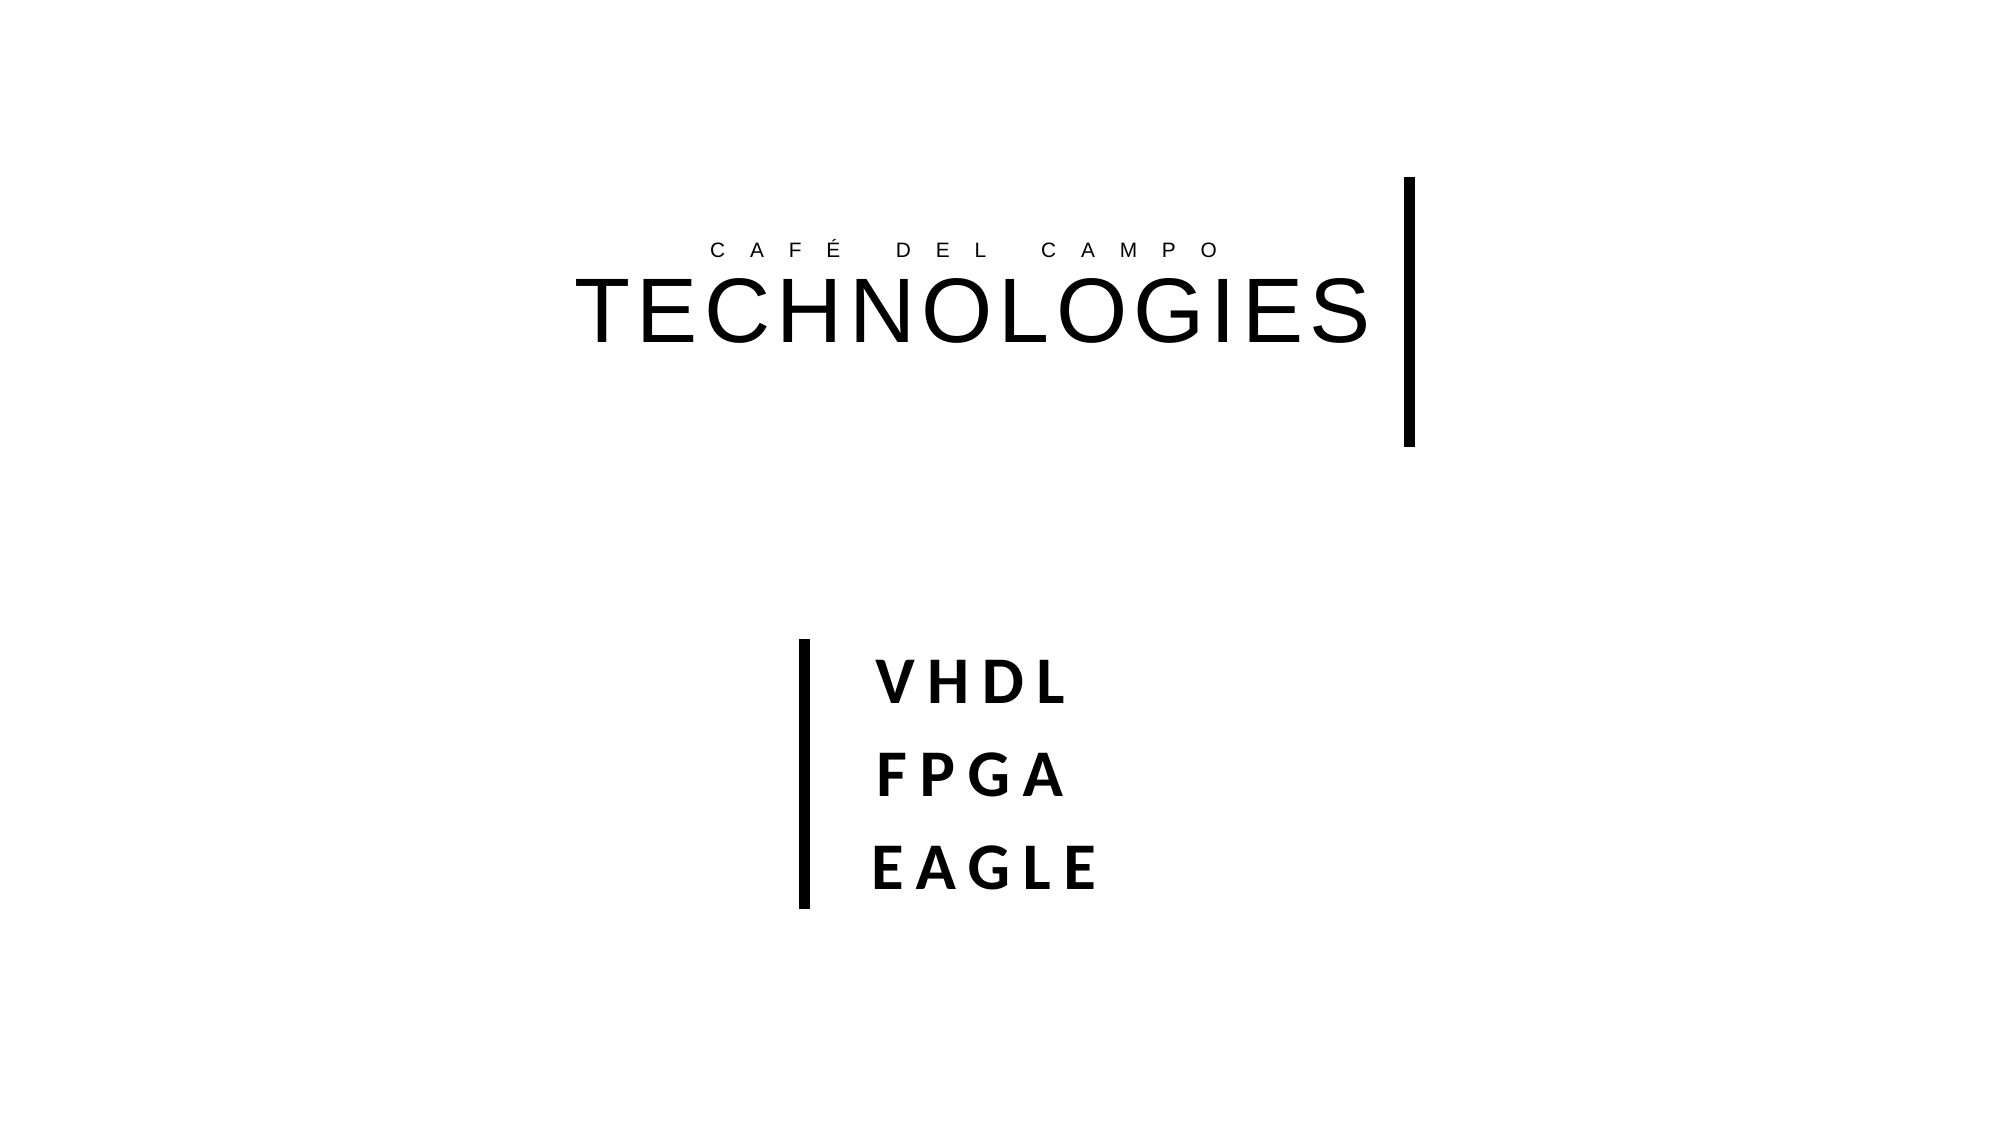

CAFÉ DEL CAMPO
TECHNOLOGIES
VHDL
FPGA
 EAGLE